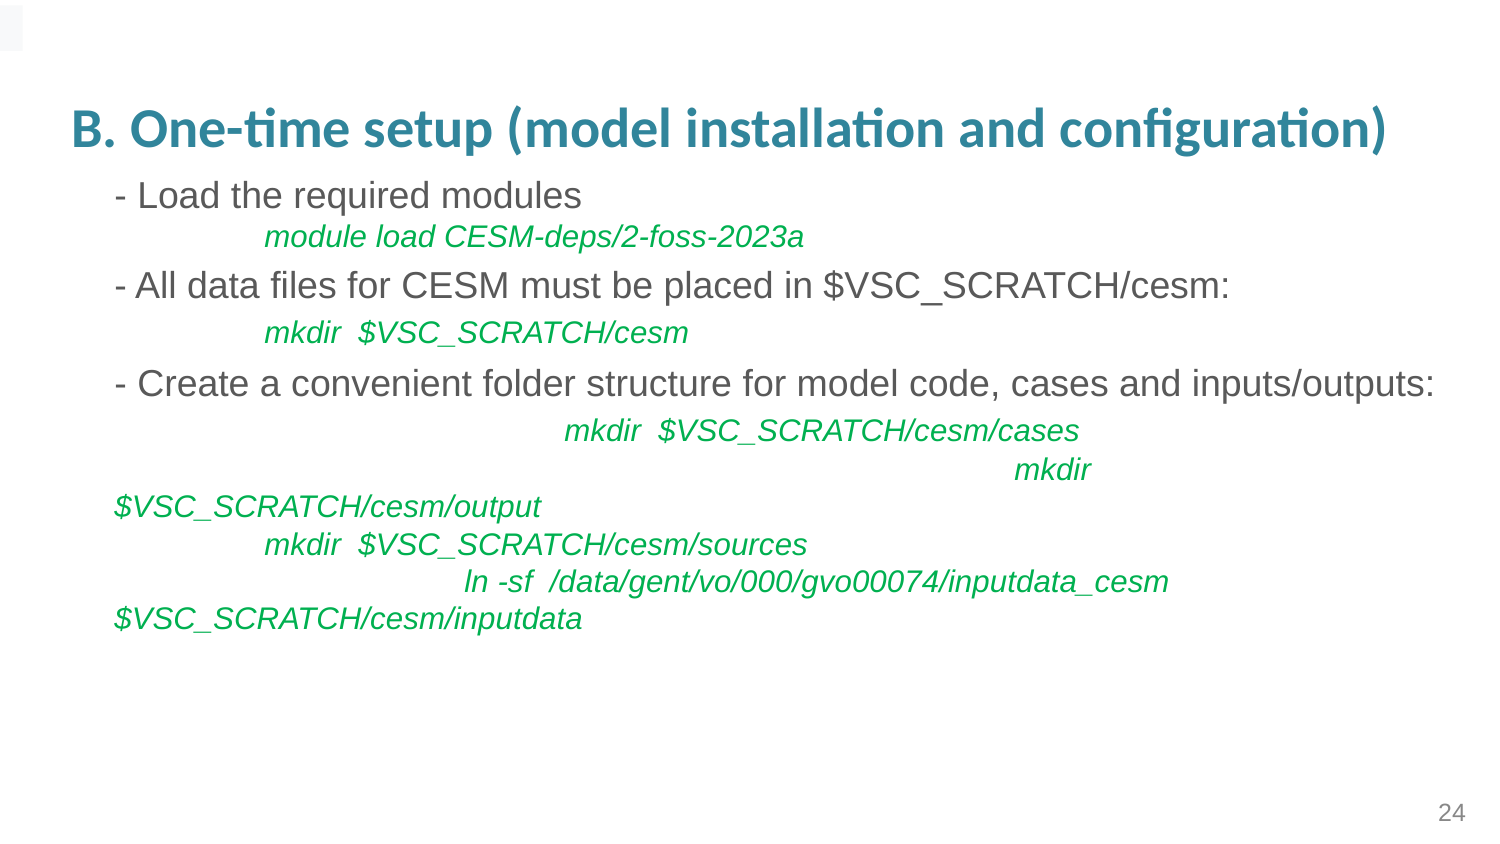

# B. One-time setup (model installation and configuration)
- Load the required modules
	module load CESM-deps/2-foss-2023a
- All data files for CESM must be placed in $VSC_SCRATCH/cesm:                               	mkdir  $VSC_SCRATCH/cesm
- Create a convenient folder structure for model code, cases and inputs/outputs:                              	mkdir  $VSC_SCRATCH/cesm/cases                                                                                                                                           	mkdir  $VSC_SCRATCH/cesm/output                                                                                                            	mkdir  $VSC_SCRATCH/cesm/sources                                                                                                                 ln -sf  /data/gent/vo/000/gvo00074/inputdata_cesm  $VSC_SCRATCH/cesm/inputdata

24